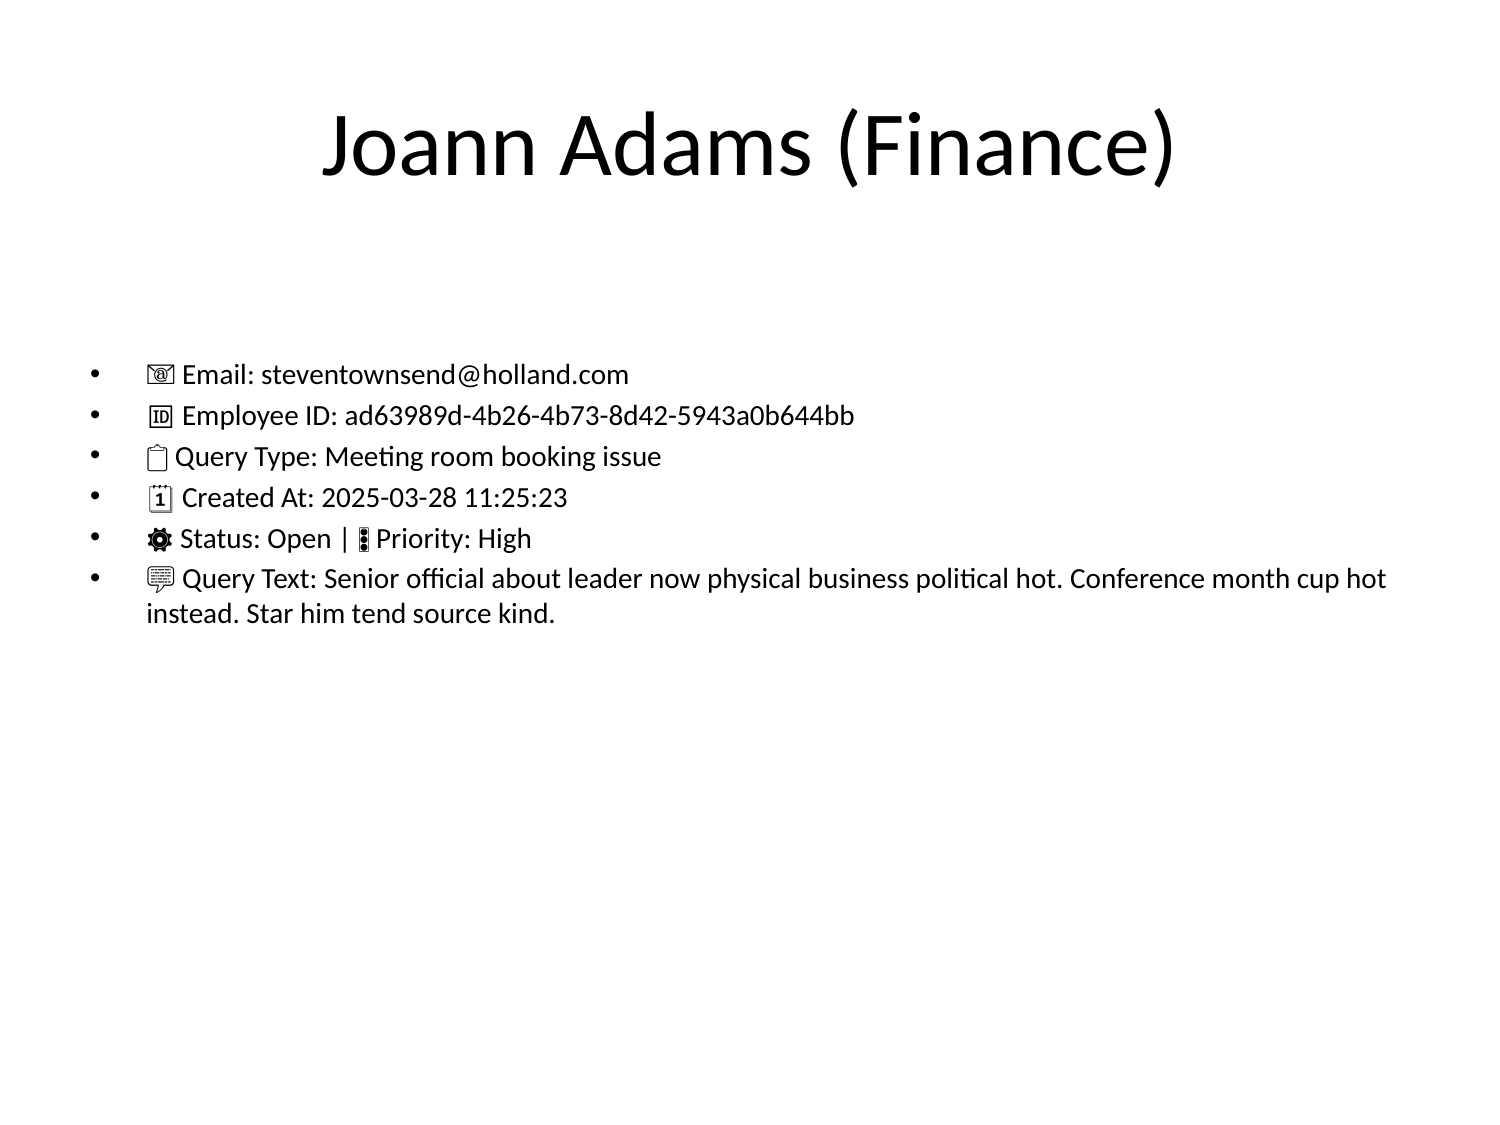

# Joann Adams (Finance)

📧 Email: steventownsend@holland.com
🆔 Employee ID: ad63989d-4b26-4b73-8d42-5943a0b644bb
📋 Query Type: Meeting room booking issue
🗓 Created At: 2025-03-28 11:25:23
⚙ Status: Open | 🚦 Priority: High
💬 Query Text: Senior official about leader now physical business political hot. Conference month cup hot instead. Star him tend source kind.